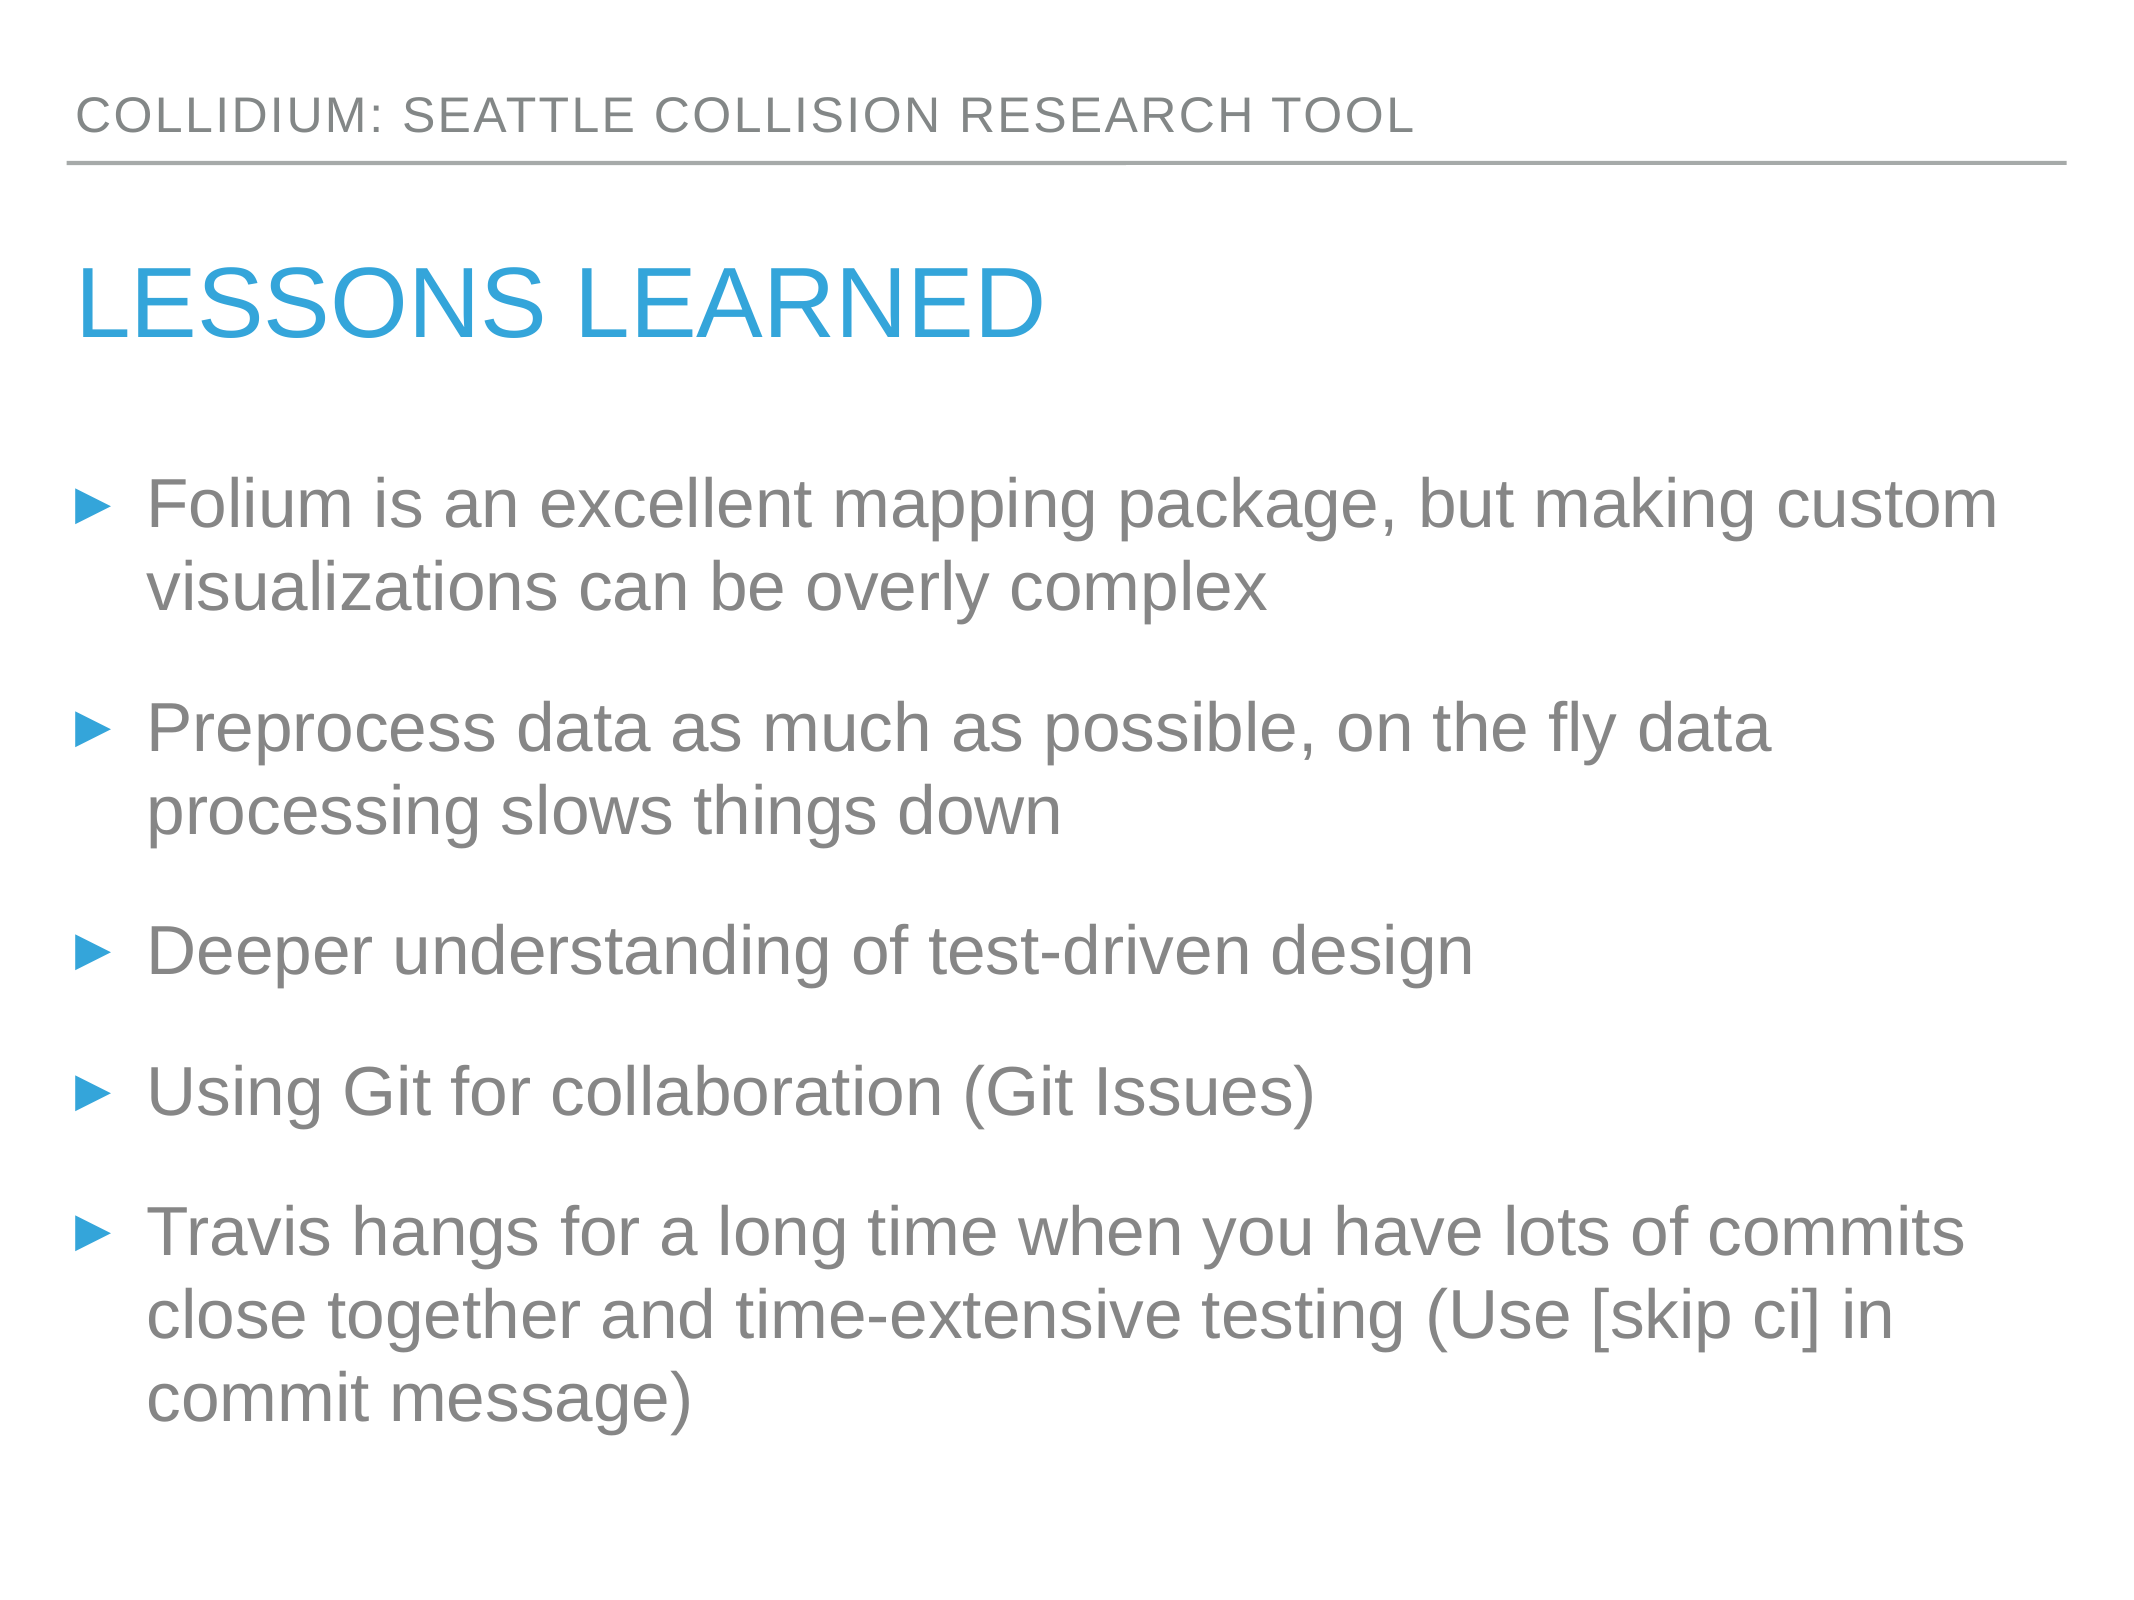

Collidium: Seattle collision research tool
# Lessons learned
Folium is an excellent mapping package, but making custom visualizations can be overly complex
Preprocess data as much as possible, on the fly data processing slows things down
Deeper understanding of test-driven design
Using Git for collaboration (Git Issues)
Travis hangs for a long time when you have lots of commits close together and time-extensive testing (Use [skip ci] in commit message)